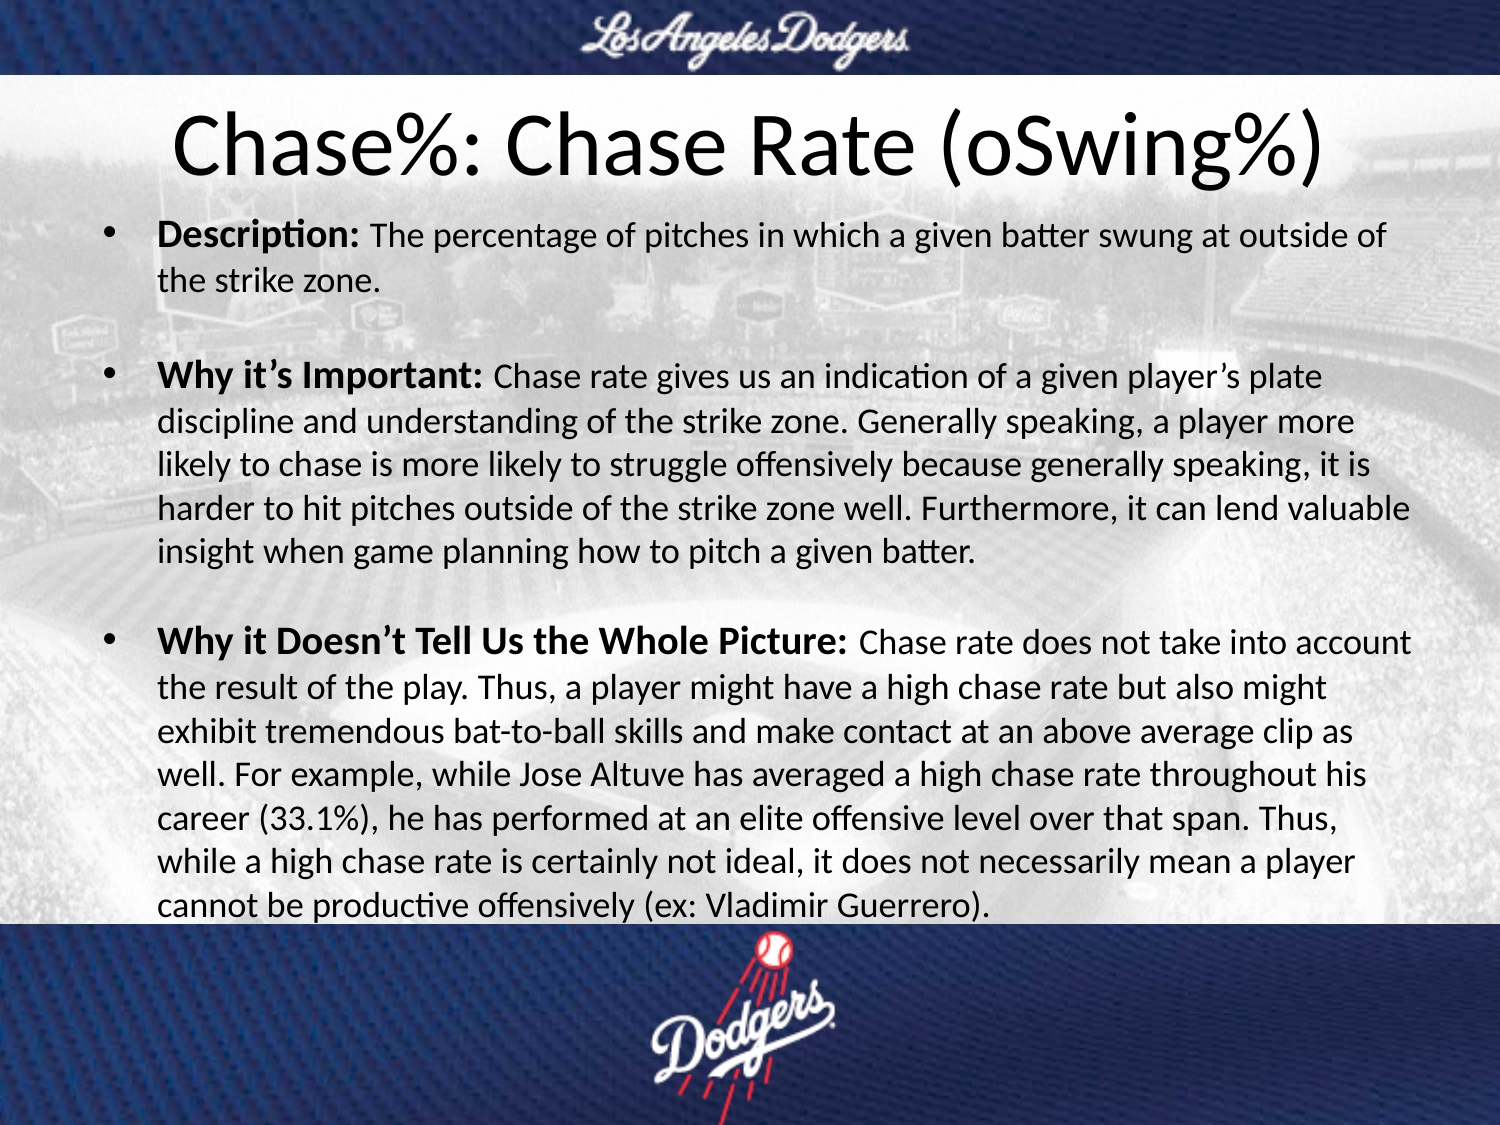

# Chase%: Chase Rate (oSwing%)
Description: The percentage of pitches in which a given batter swung at outside of the strike zone.

Why it’s Important: Chase rate gives us an indication of a given player’s plate discipline and understanding of the strike zone. Generally speaking, a player more likely to chase is more likely to struggle offensively because generally speaking, it is harder to hit pitches outside of the strike zone well. Furthermore, it can lend valuable insight when game planning how to pitch a given batter.

Why it Doesn’t Tell Us the Whole Picture: Chase rate does not take into account the result of the play. Thus, a player might have a high chase rate but also might exhibit tremendous bat-to-ball skills and make contact at an above average clip as well. For example, while Jose Altuve has averaged a high chase rate throughout his career (33.1%), he has performed at an elite offensive level over that span. Thus, while a high chase rate is certainly not ideal, it does not necessarily mean a player cannot be productive offensively (ex: Vladimir Guerrero).